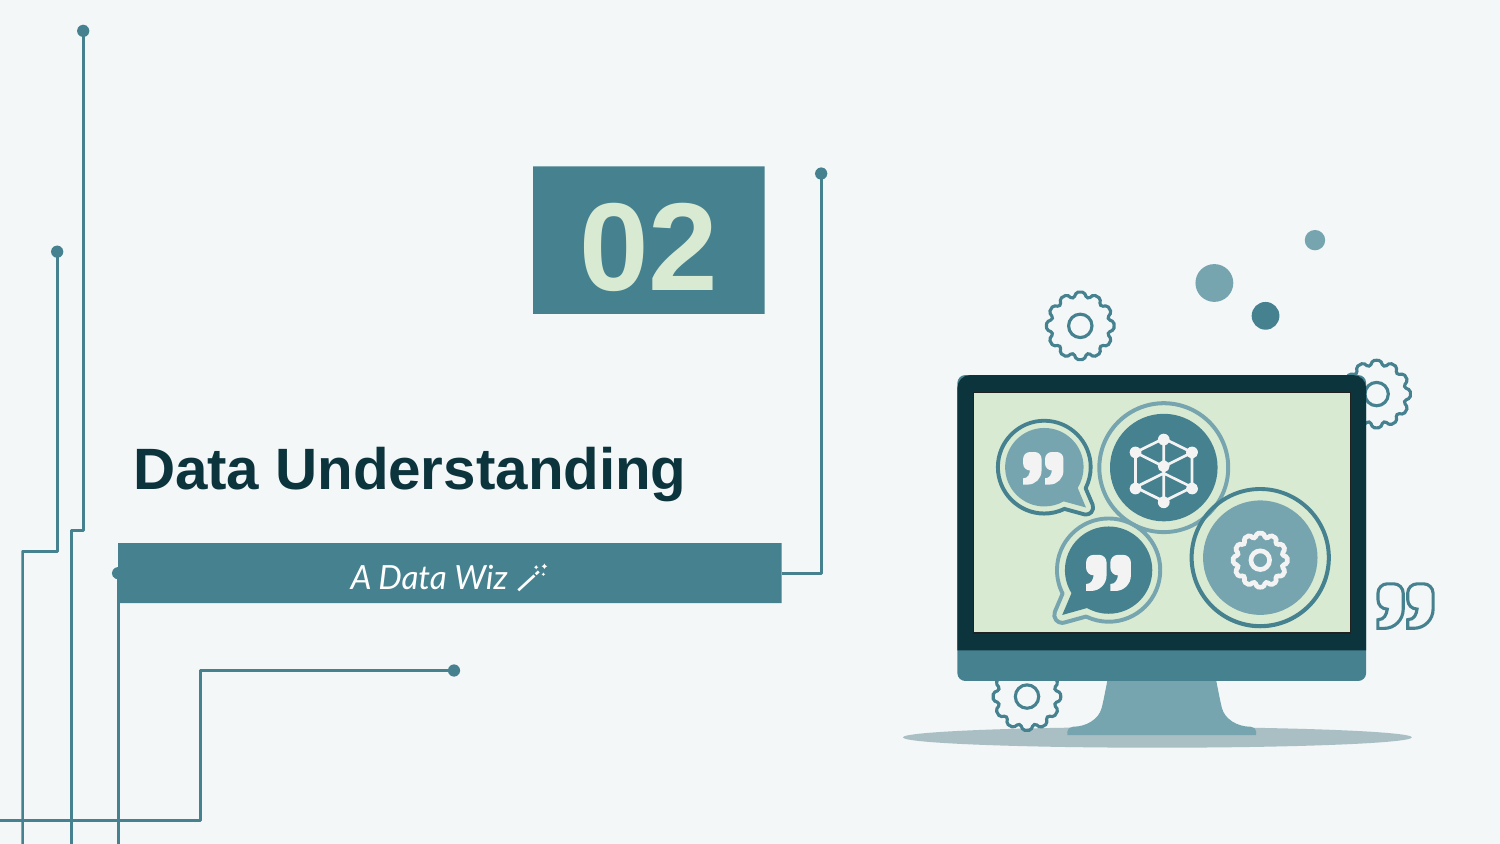

02

# Data Understanding
A Data Wiz 🪄